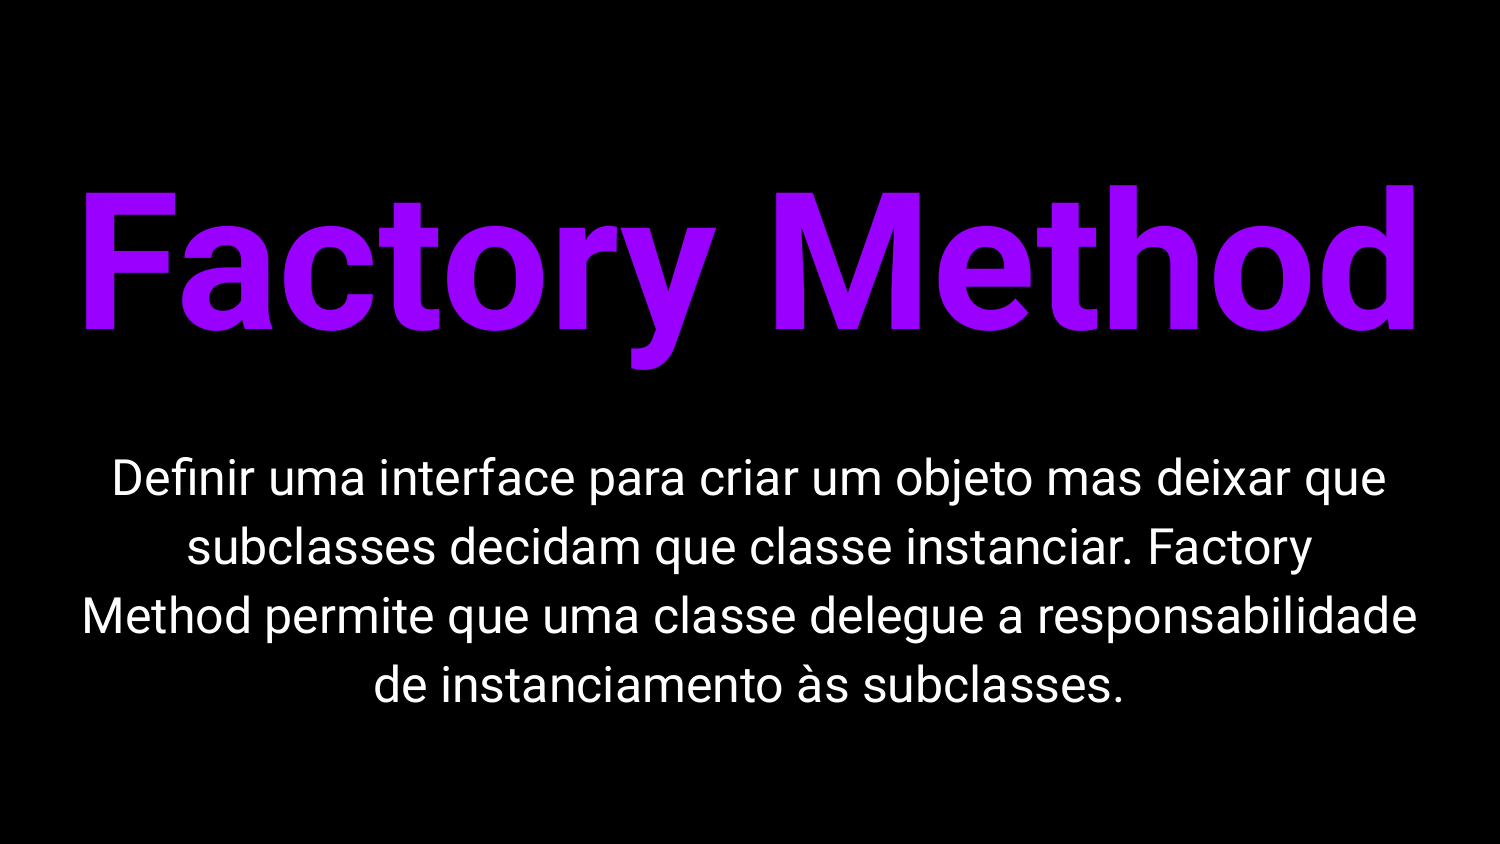

# Factory Method
Definir uma interface para criar um objeto mas deixar que
subclasses decidam que classe instanciar. Factory
Method permite que uma classe delegue a responsabilidade de instanciamento às subclasses.